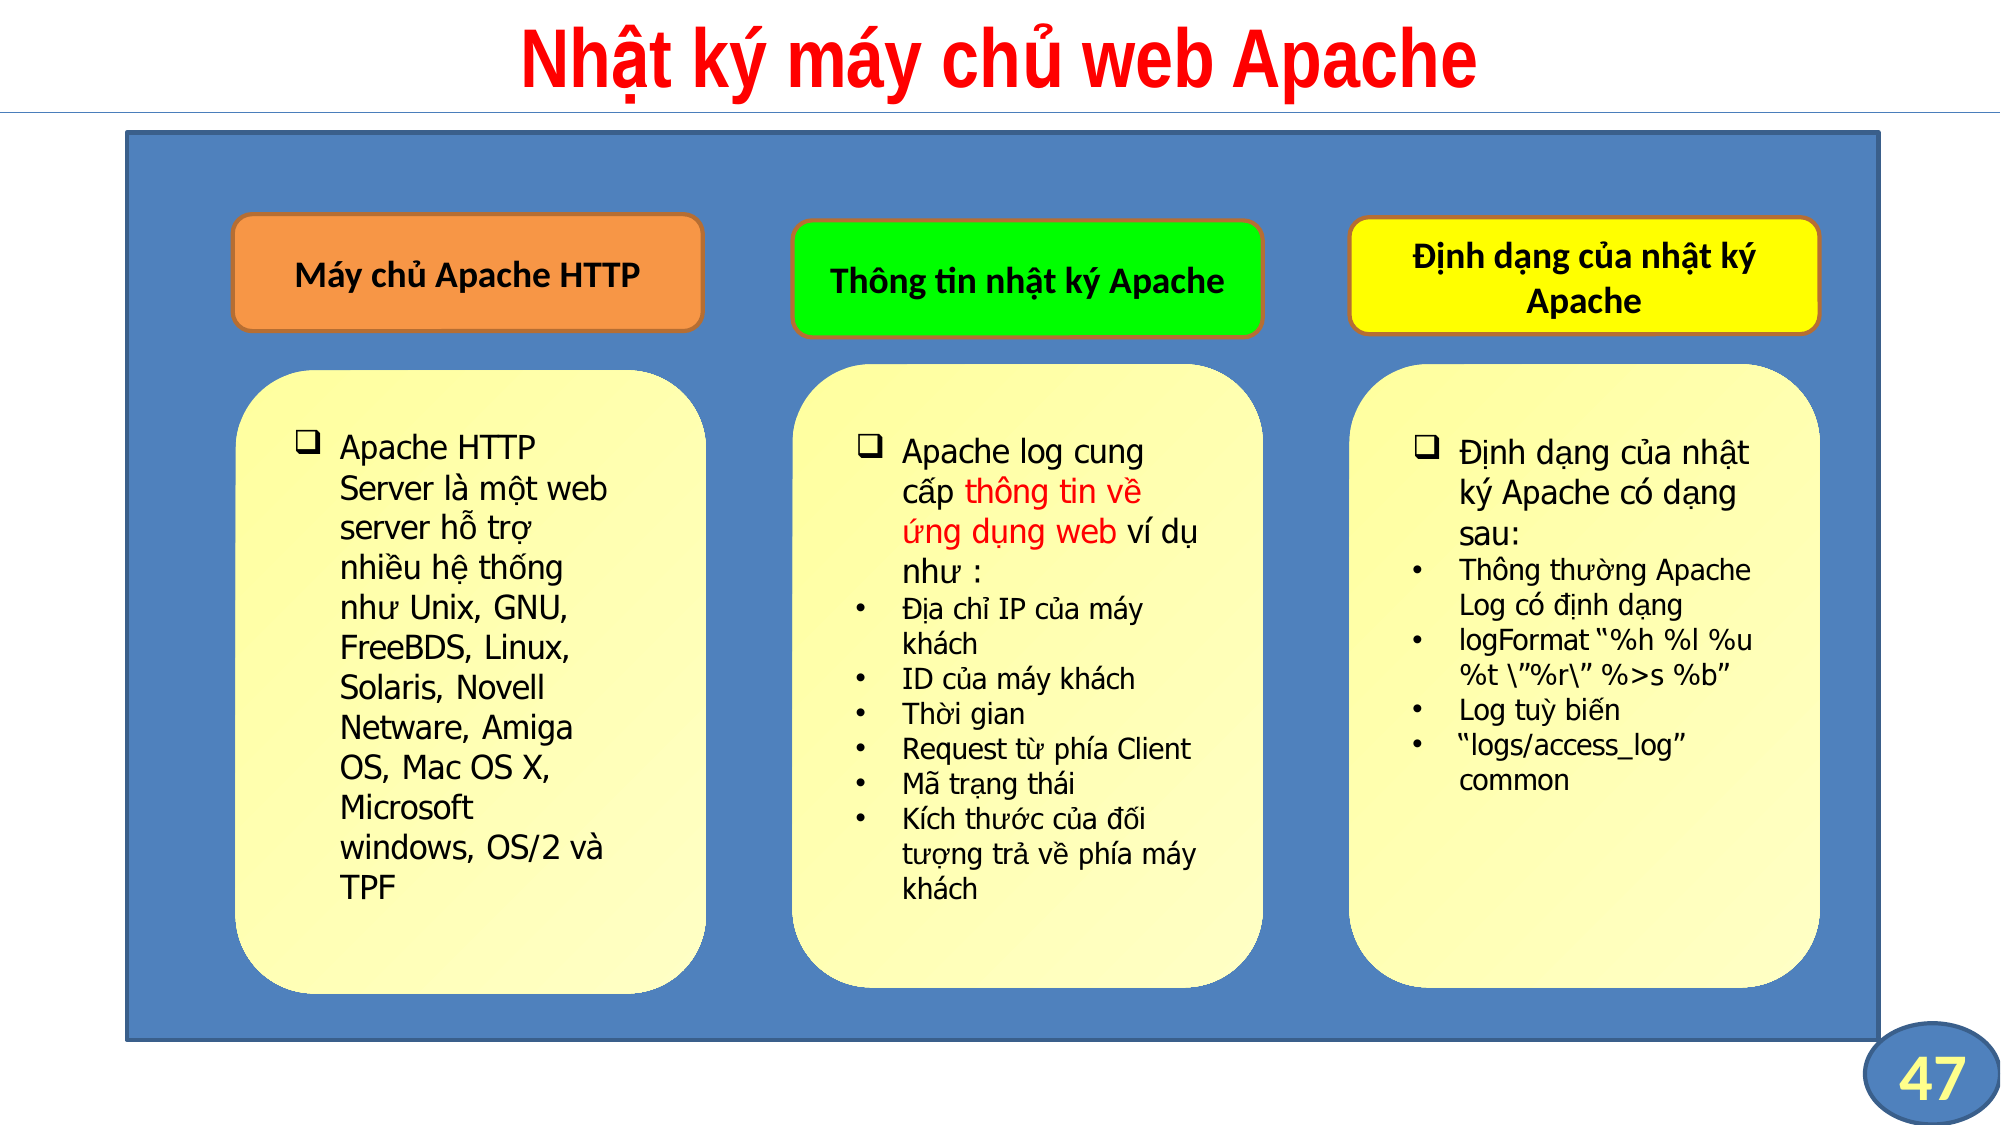

# Nhật ký máy chủ web Apache

Máy chủ Apache HTTP
Định dạng của nhật ký Apache
Thông tin nhật ký Apache

Apache HTTP Server là một web server hỗ trợ nhiều hệ thống như Unix, GNU, FreeBDS, Linux, Solaris, Novell Netware, Amiga OS, Mac OS X, Microsoft windows, OS/2 và TPF

Apache log cung cấp thông tin về ứng dụng web ví dụ như :
Địa chỉ IP của máy khách
ID của máy khách
Thời gian
Request từ phía Client
Mã trạng thái
Kích thước của đối tượng trả về phía máy khách

Định dạng của nhật ký Apache có dạng sau:
Thông thường Apache Log có định dạng
logFormat “%h %l %u %t \”%r\” %>s %b”
Log tuỳ biến
“logs/access_log” common

47